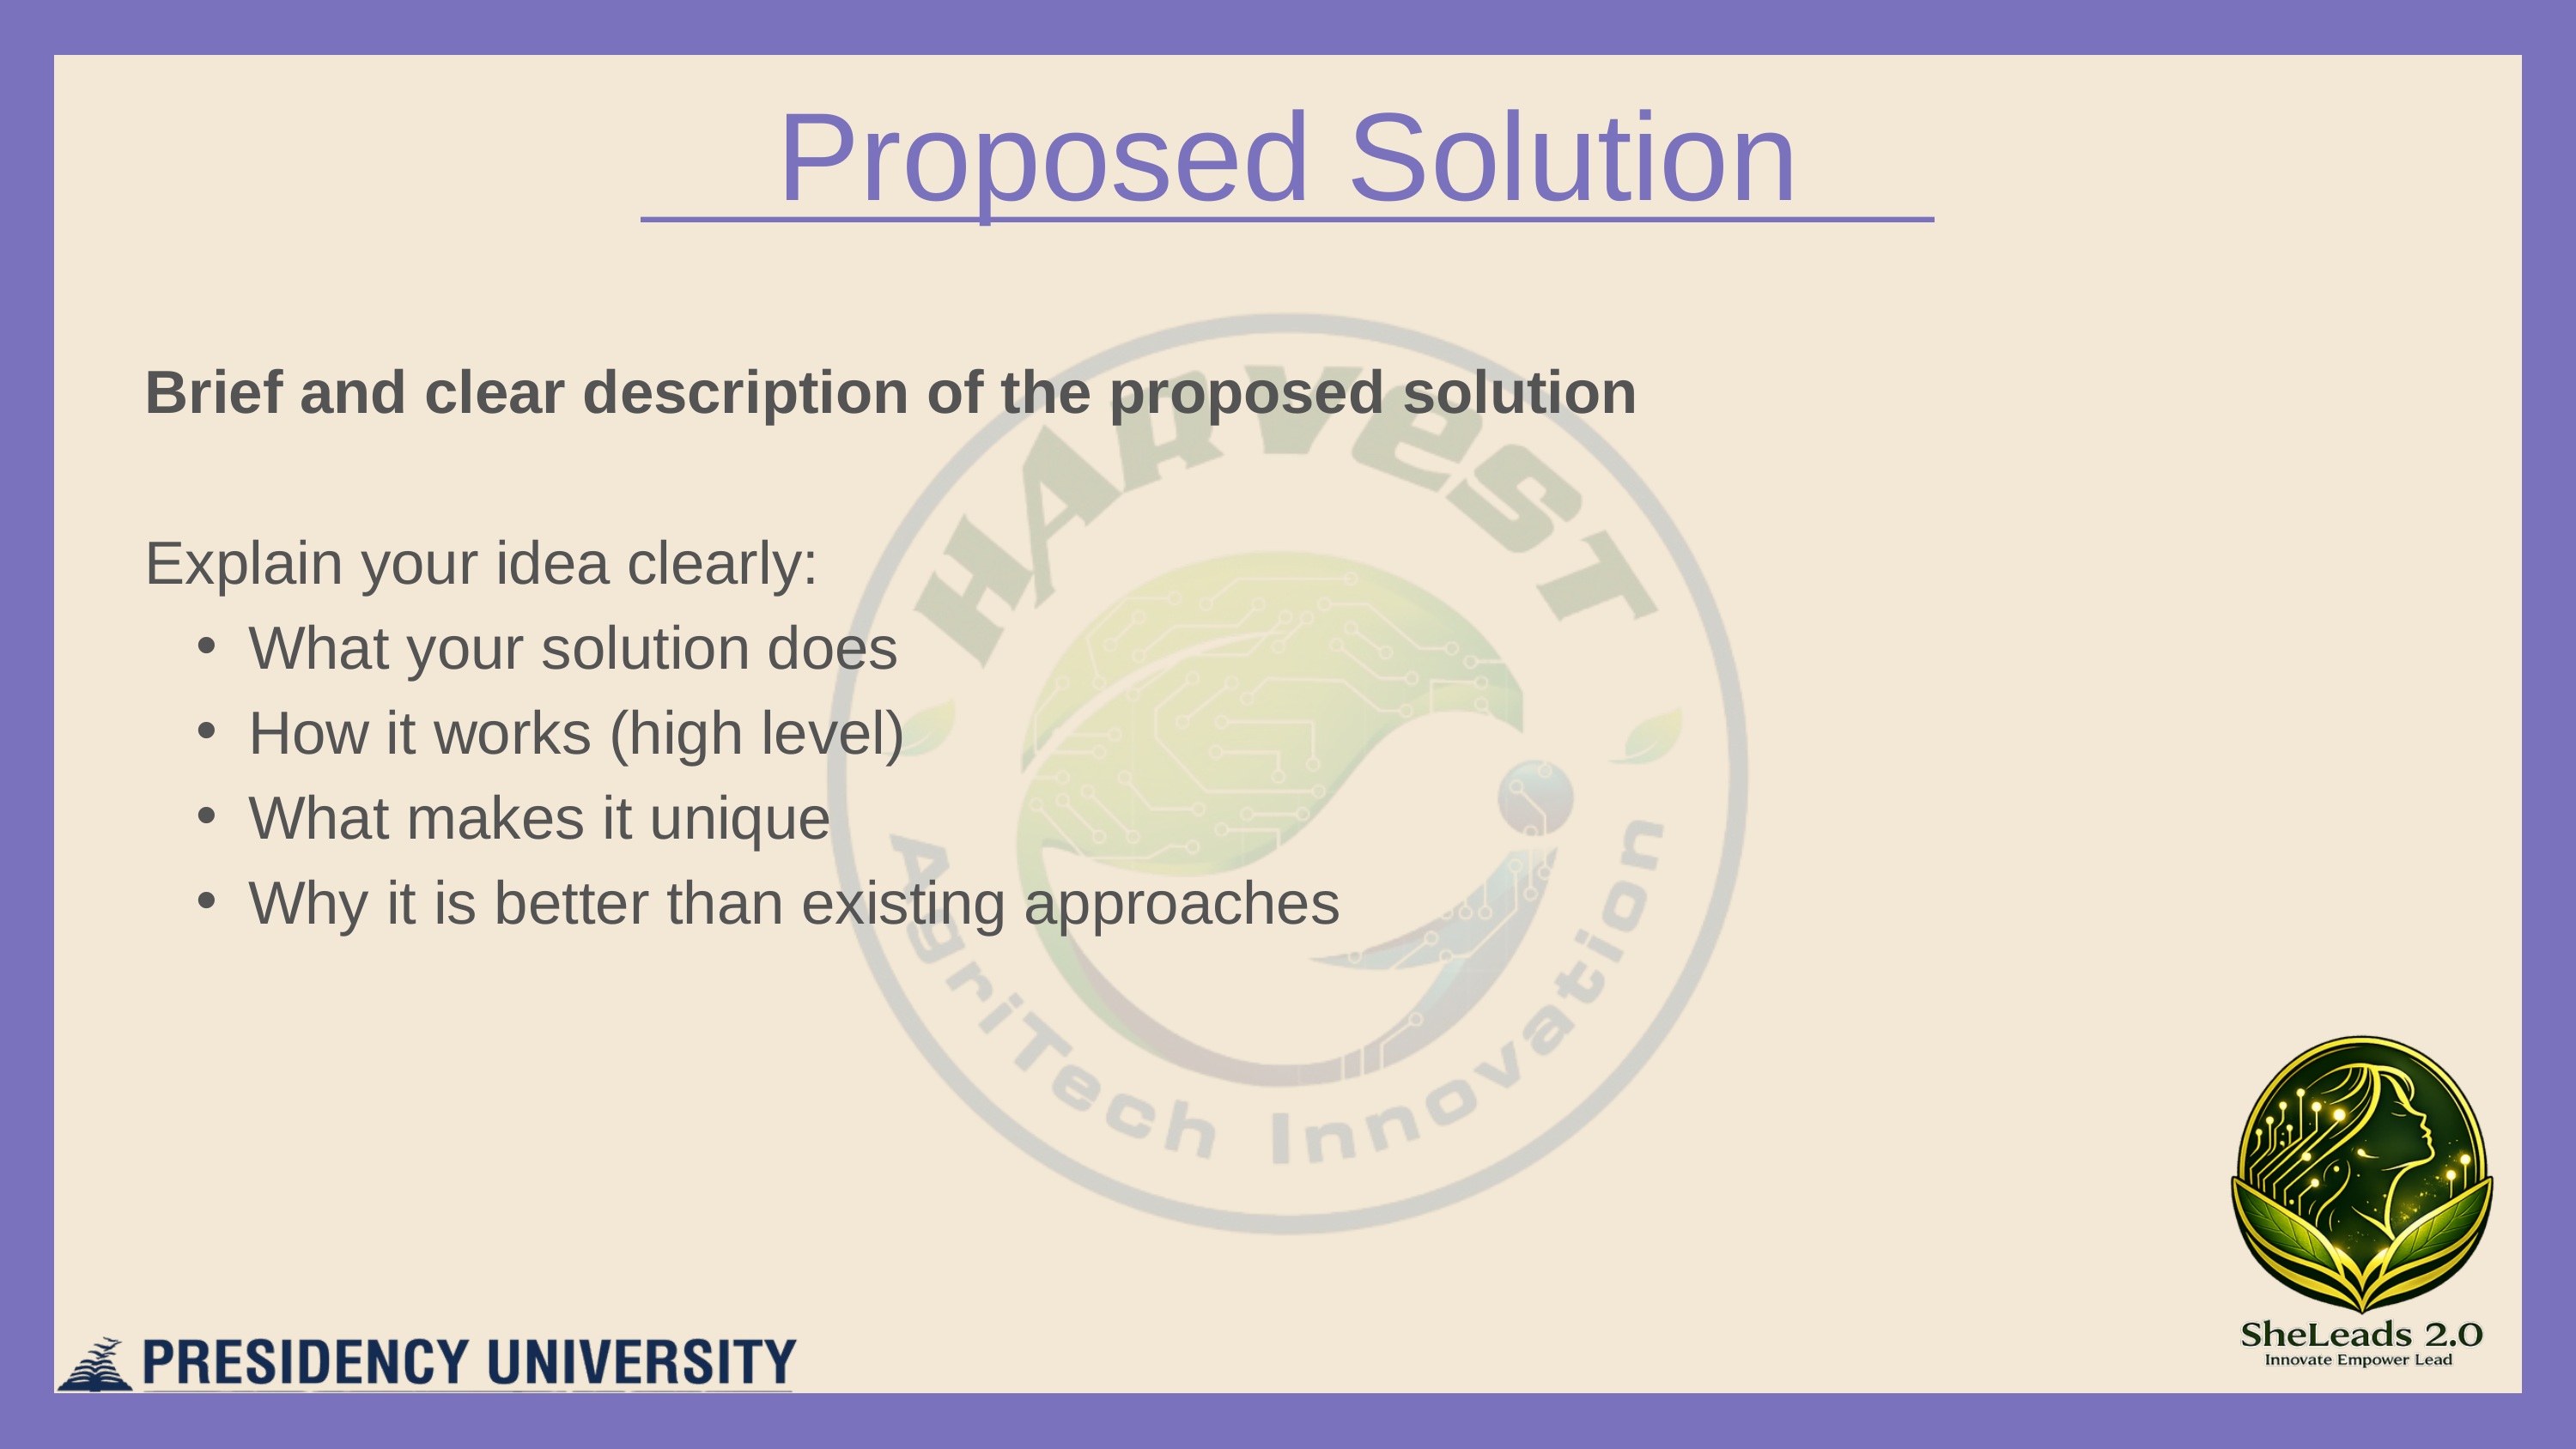

Proposed Solution

Brief and clear description of the proposed solution

Explain your idea clearly:
What your solution does
How it works (high level)
What makes it unique
Why it is better than existing approaches